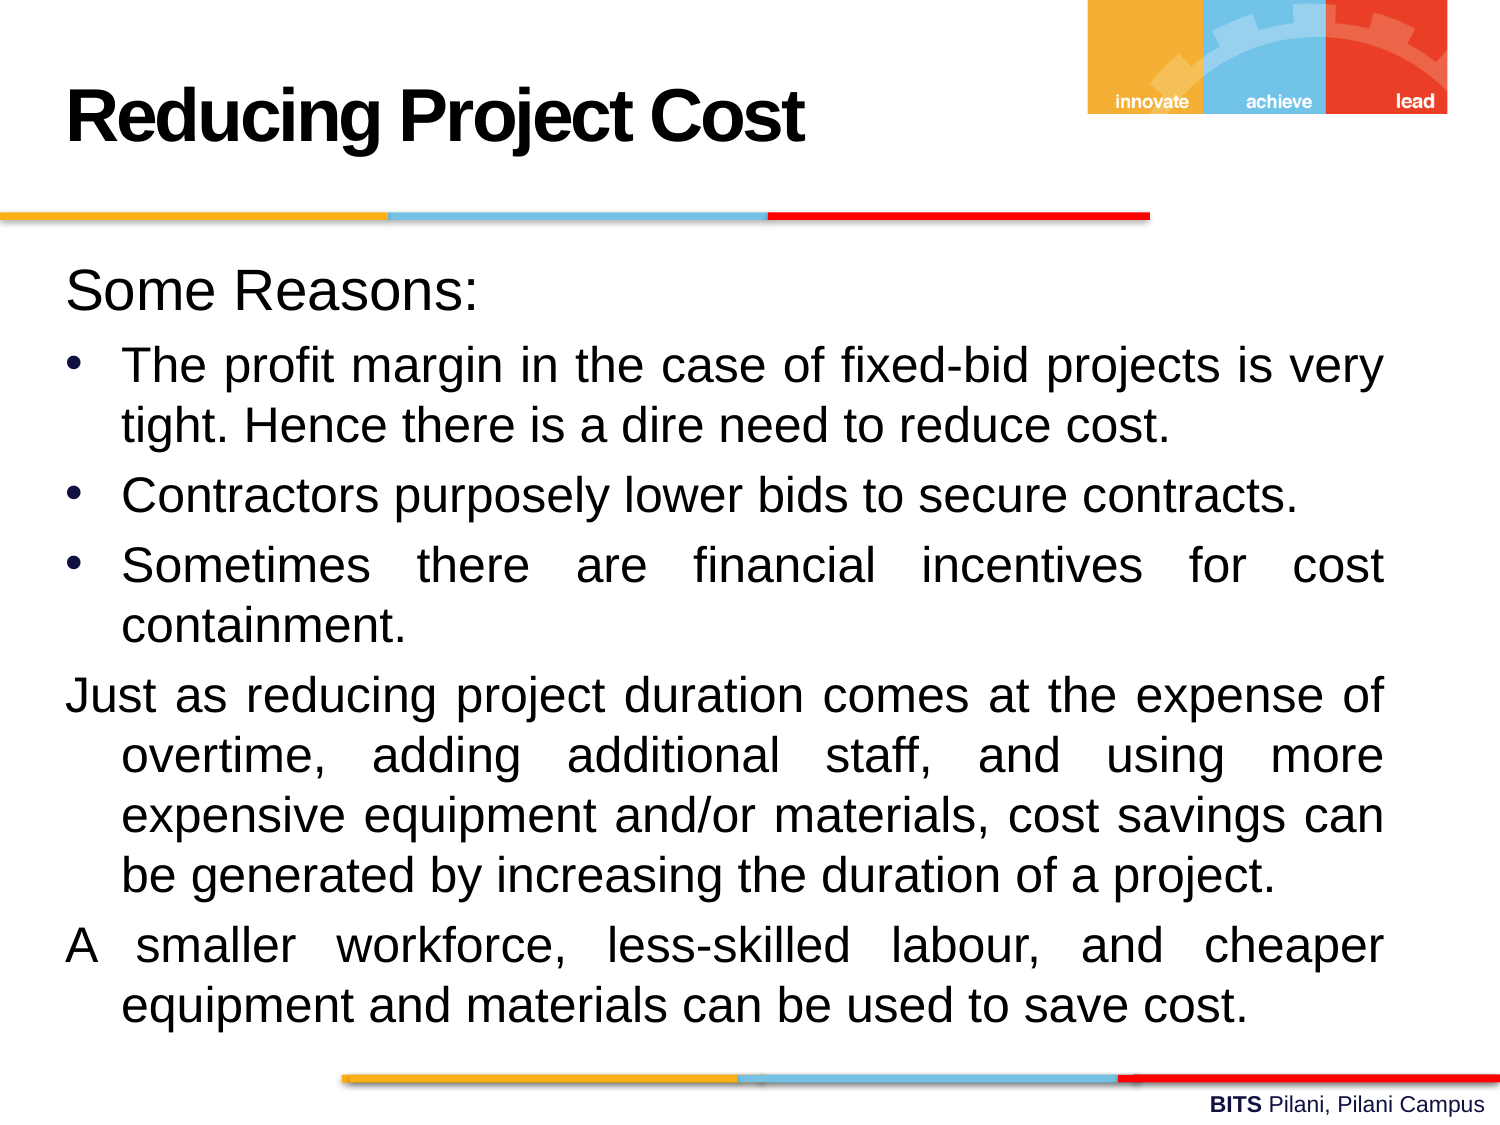

Reducing Project Cost
Some Reasons:
The profit margin in the case of fixed-bid projects is very tight. Hence there is a dire need to reduce cost.
Contractors purposely lower bids to secure contracts.
Sometimes there are financial incentives for cost containment.
Just as reducing project duration comes at the expense of overtime, adding additional staff, and using more expensive equipment and/or materials, cost savings can be generated by increasing the duration of a project.
A smaller workforce, less-skilled labour, and cheaper equipment and materials can be used to save cost.